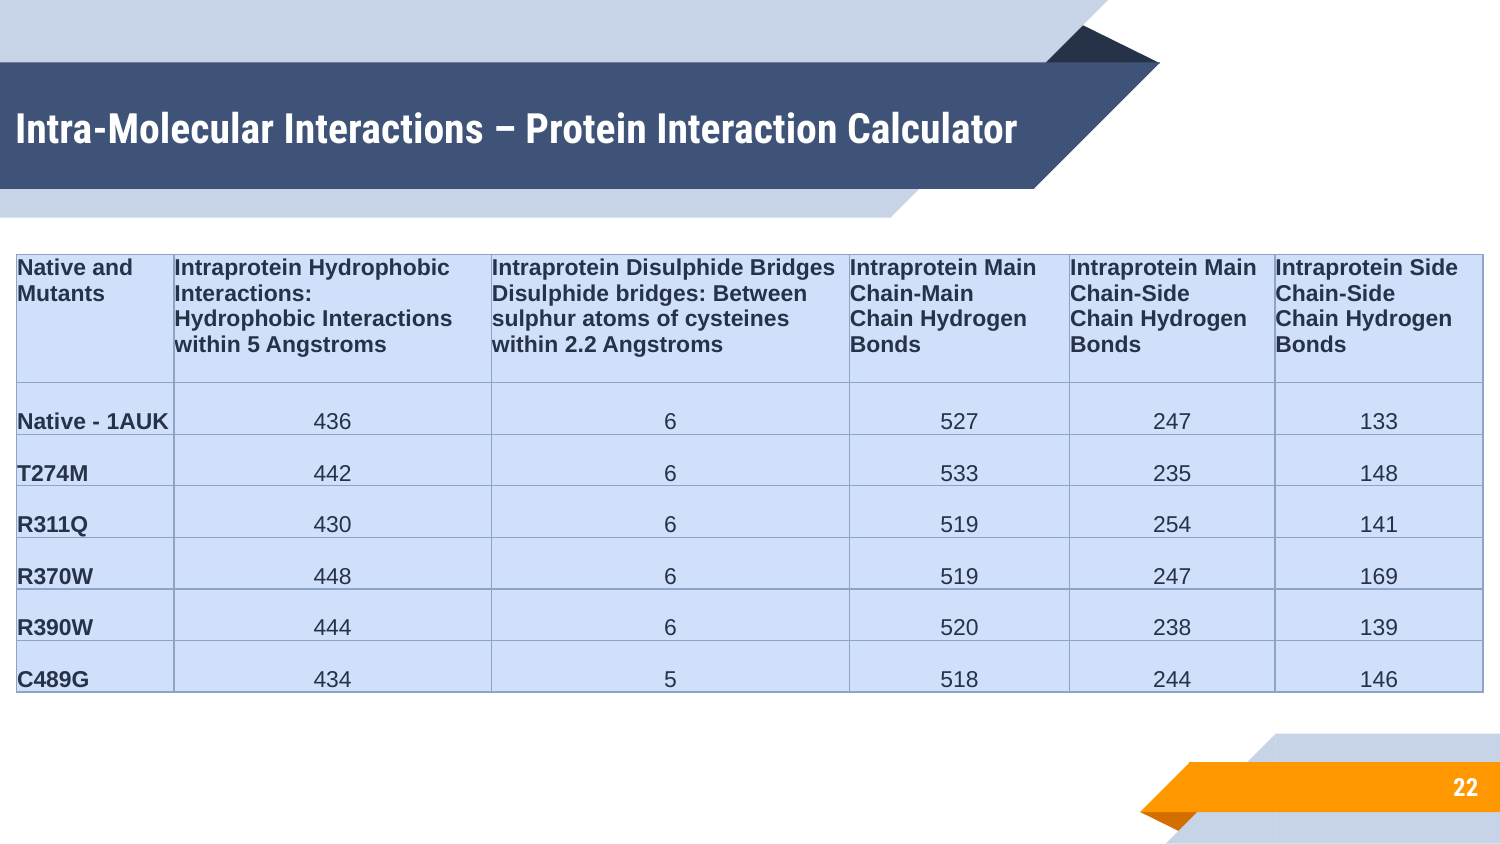

# Intra-Molecular Interactions – Protein Interaction Calculator
| Native and Mutants | Intraprotein Hydrophobic Interactions: Hydrophobic Interactions within 5 Angstroms | Intraprotein Disulphide Bridges Disulphide bridges: Between sulphur atoms of cysteines within 2.2 Angstroms | Intraprotein Main Chain-Main Chain Hydrogen Bonds | Intraprotein Main Chain-Side Chain Hydrogen Bonds | Intraprotein Side Chain-Side Chain Hydrogen Bonds |
| --- | --- | --- | --- | --- | --- |
| Native - 1AUK | 436 | 6 | 527 | 247 | 133 |
| T274M | 442 | 6 | 533 | 235 | 148 |
| R311Q | 430 | 6 | 519 | 254 | 141 |
| R370W | 448 | 6 | 519 | 247 | 169 |
| R390W | 444 | 6 | 520 | 238 | 139 |
| C489G | 434 | 5 | 518 | 244 | 146 |
22